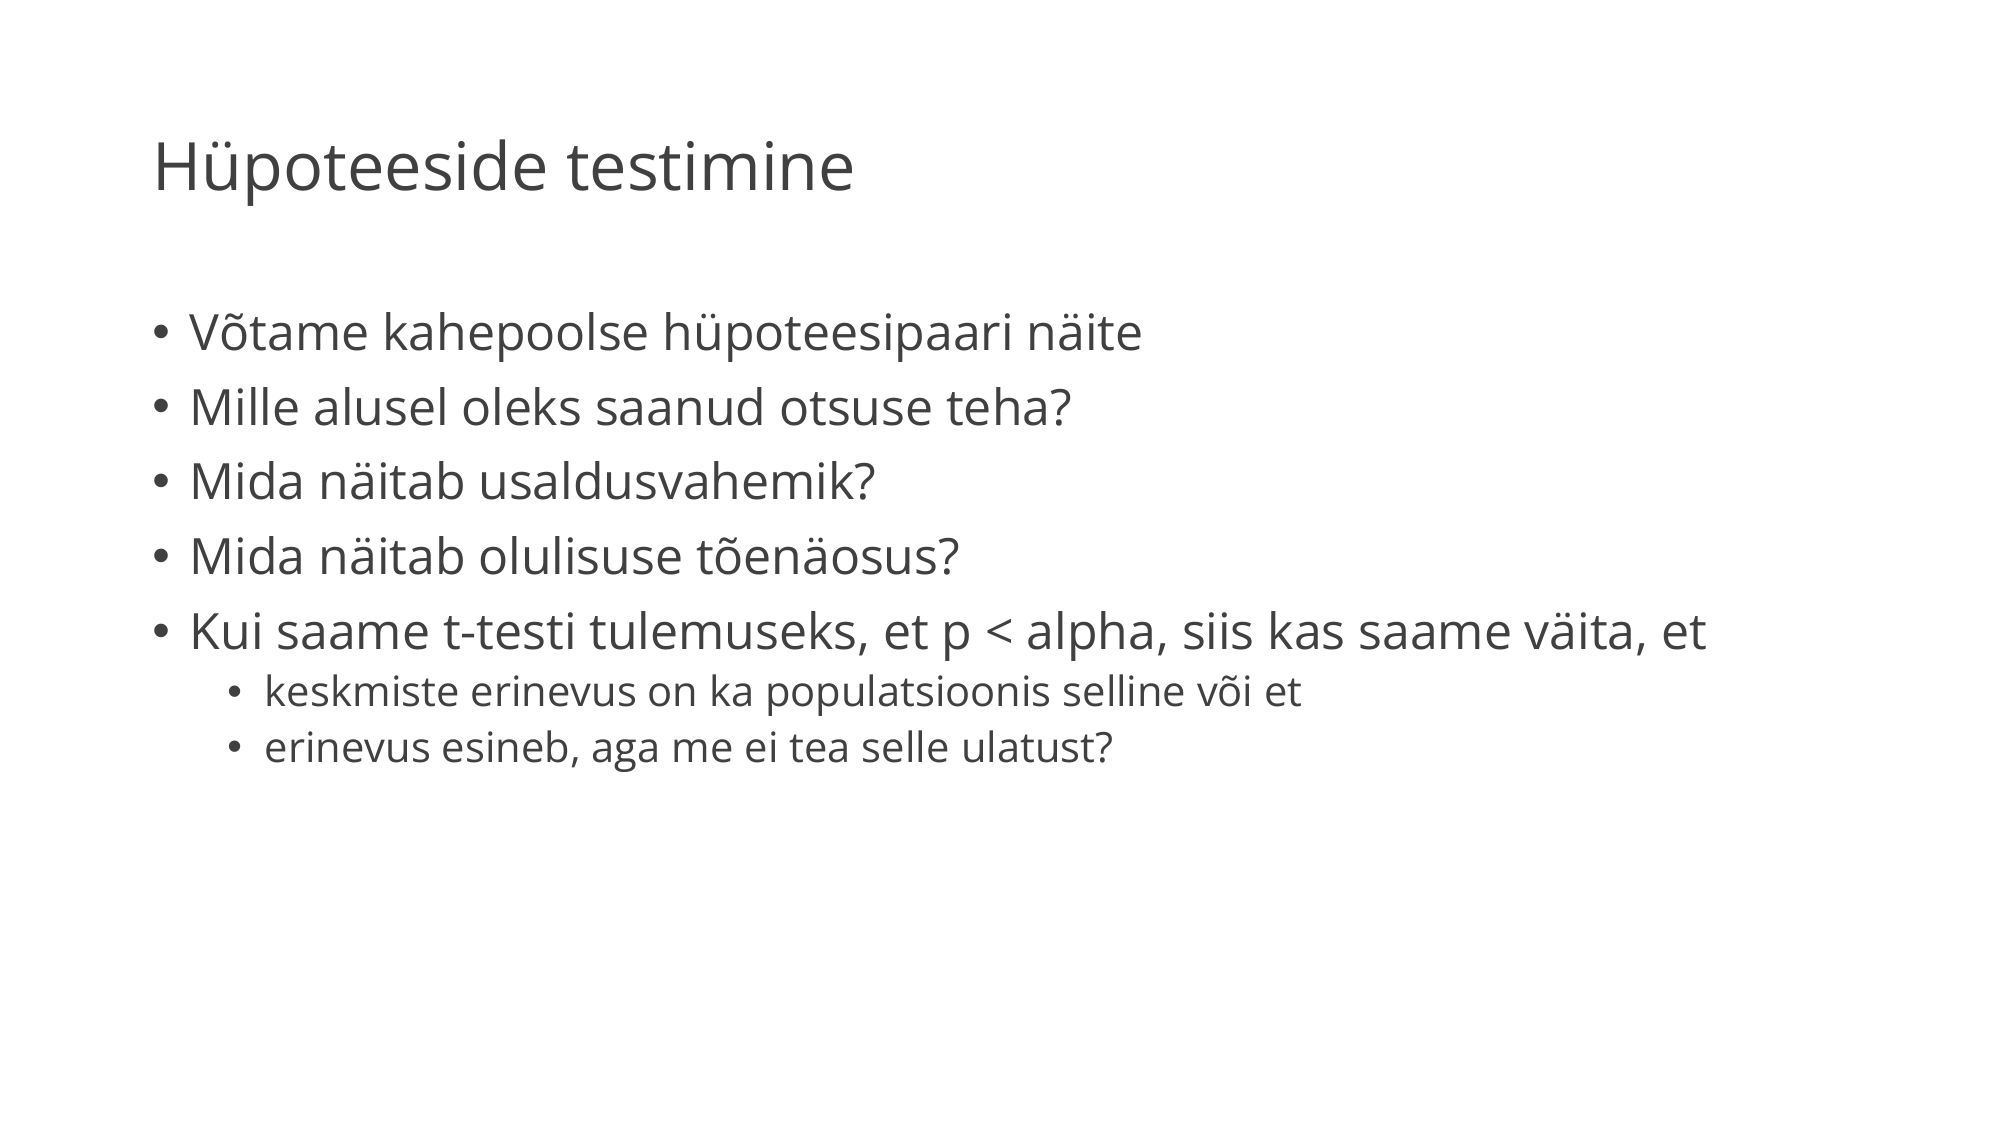

# Hüpoteeside testimine
Võtame kahepoolse hüpoteesipaari näite
Mille alusel oleks saanud otsuse teha?
Mida näitab usaldusvahemik?
Mida näitab olulisuse tõenäosus?
Kui saame t-testi tulemuseks, et p < alpha, siis kas saame väita, et
keskmiste erinevus on ka populatsioonis selline või et
erinevus esineb, aga me ei tea selle ulatust?